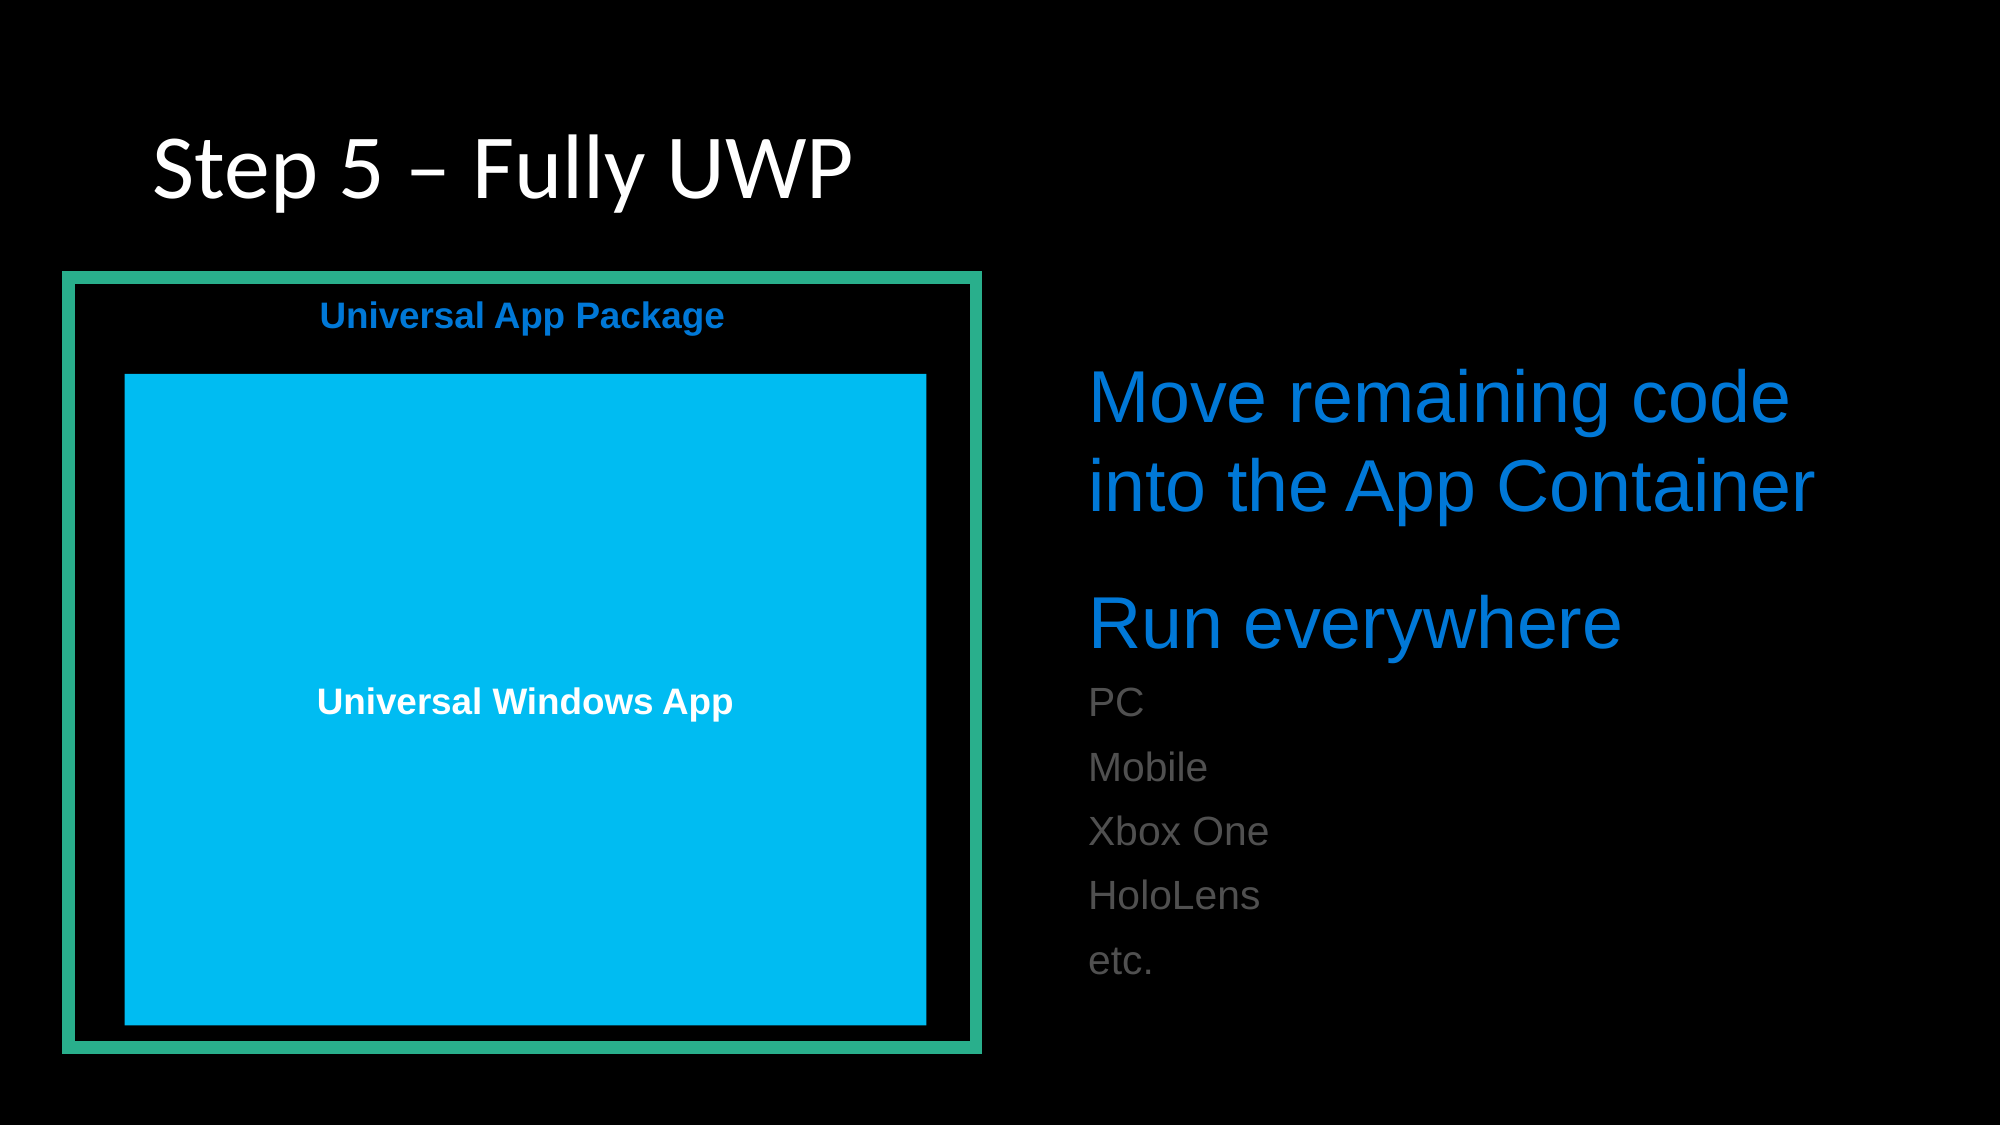

# Step 5 – Fully UWP
Universal App Package
Move remaining code into the App Container
Run everywhere
PC
Mobile
Xbox One
HoloLens
etc.
Universal Windows App